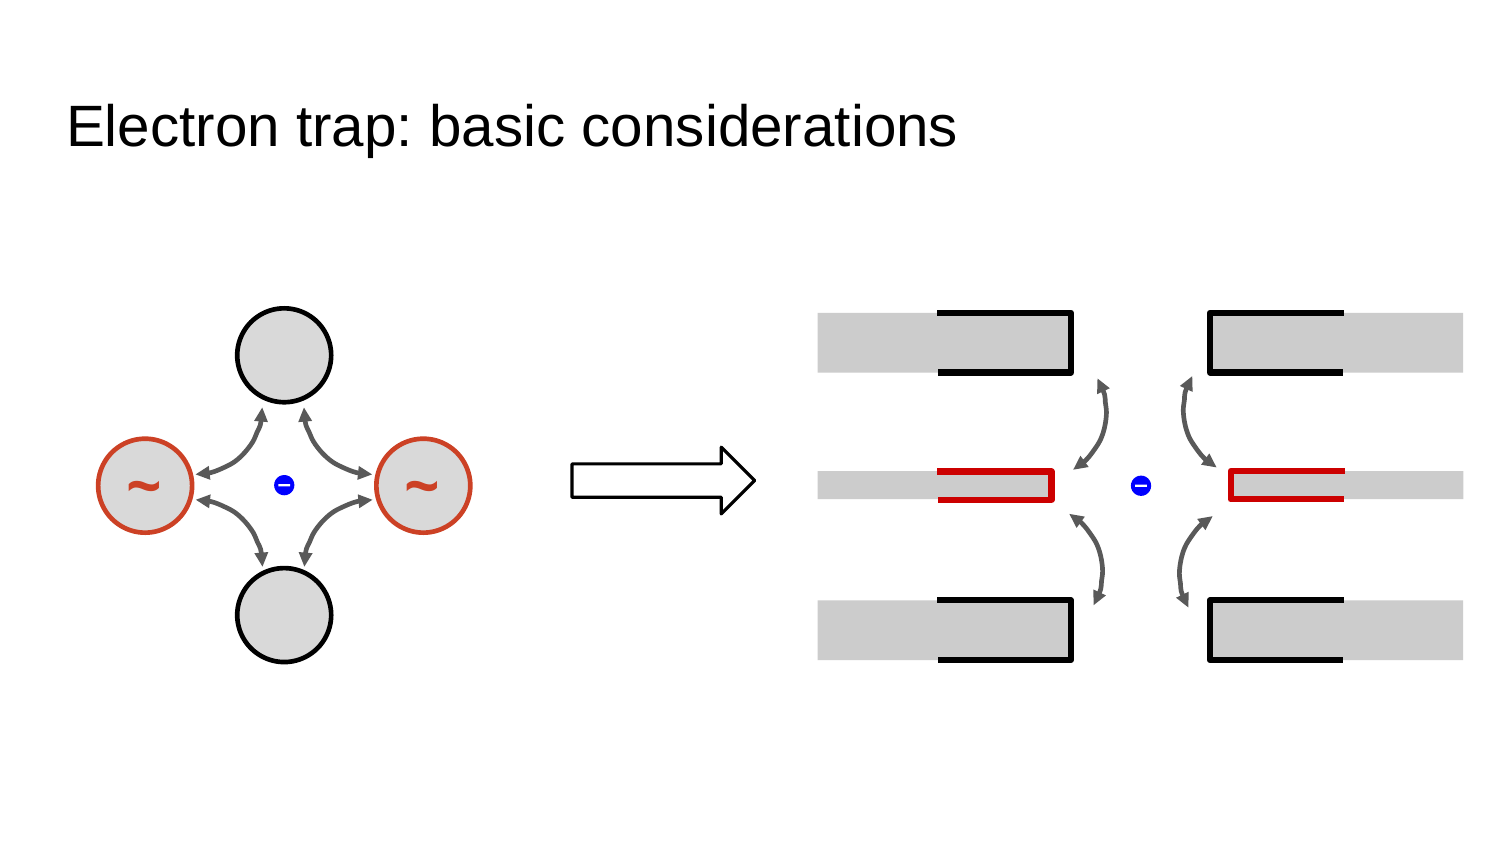

# Electron trap: basic considerations

~
~